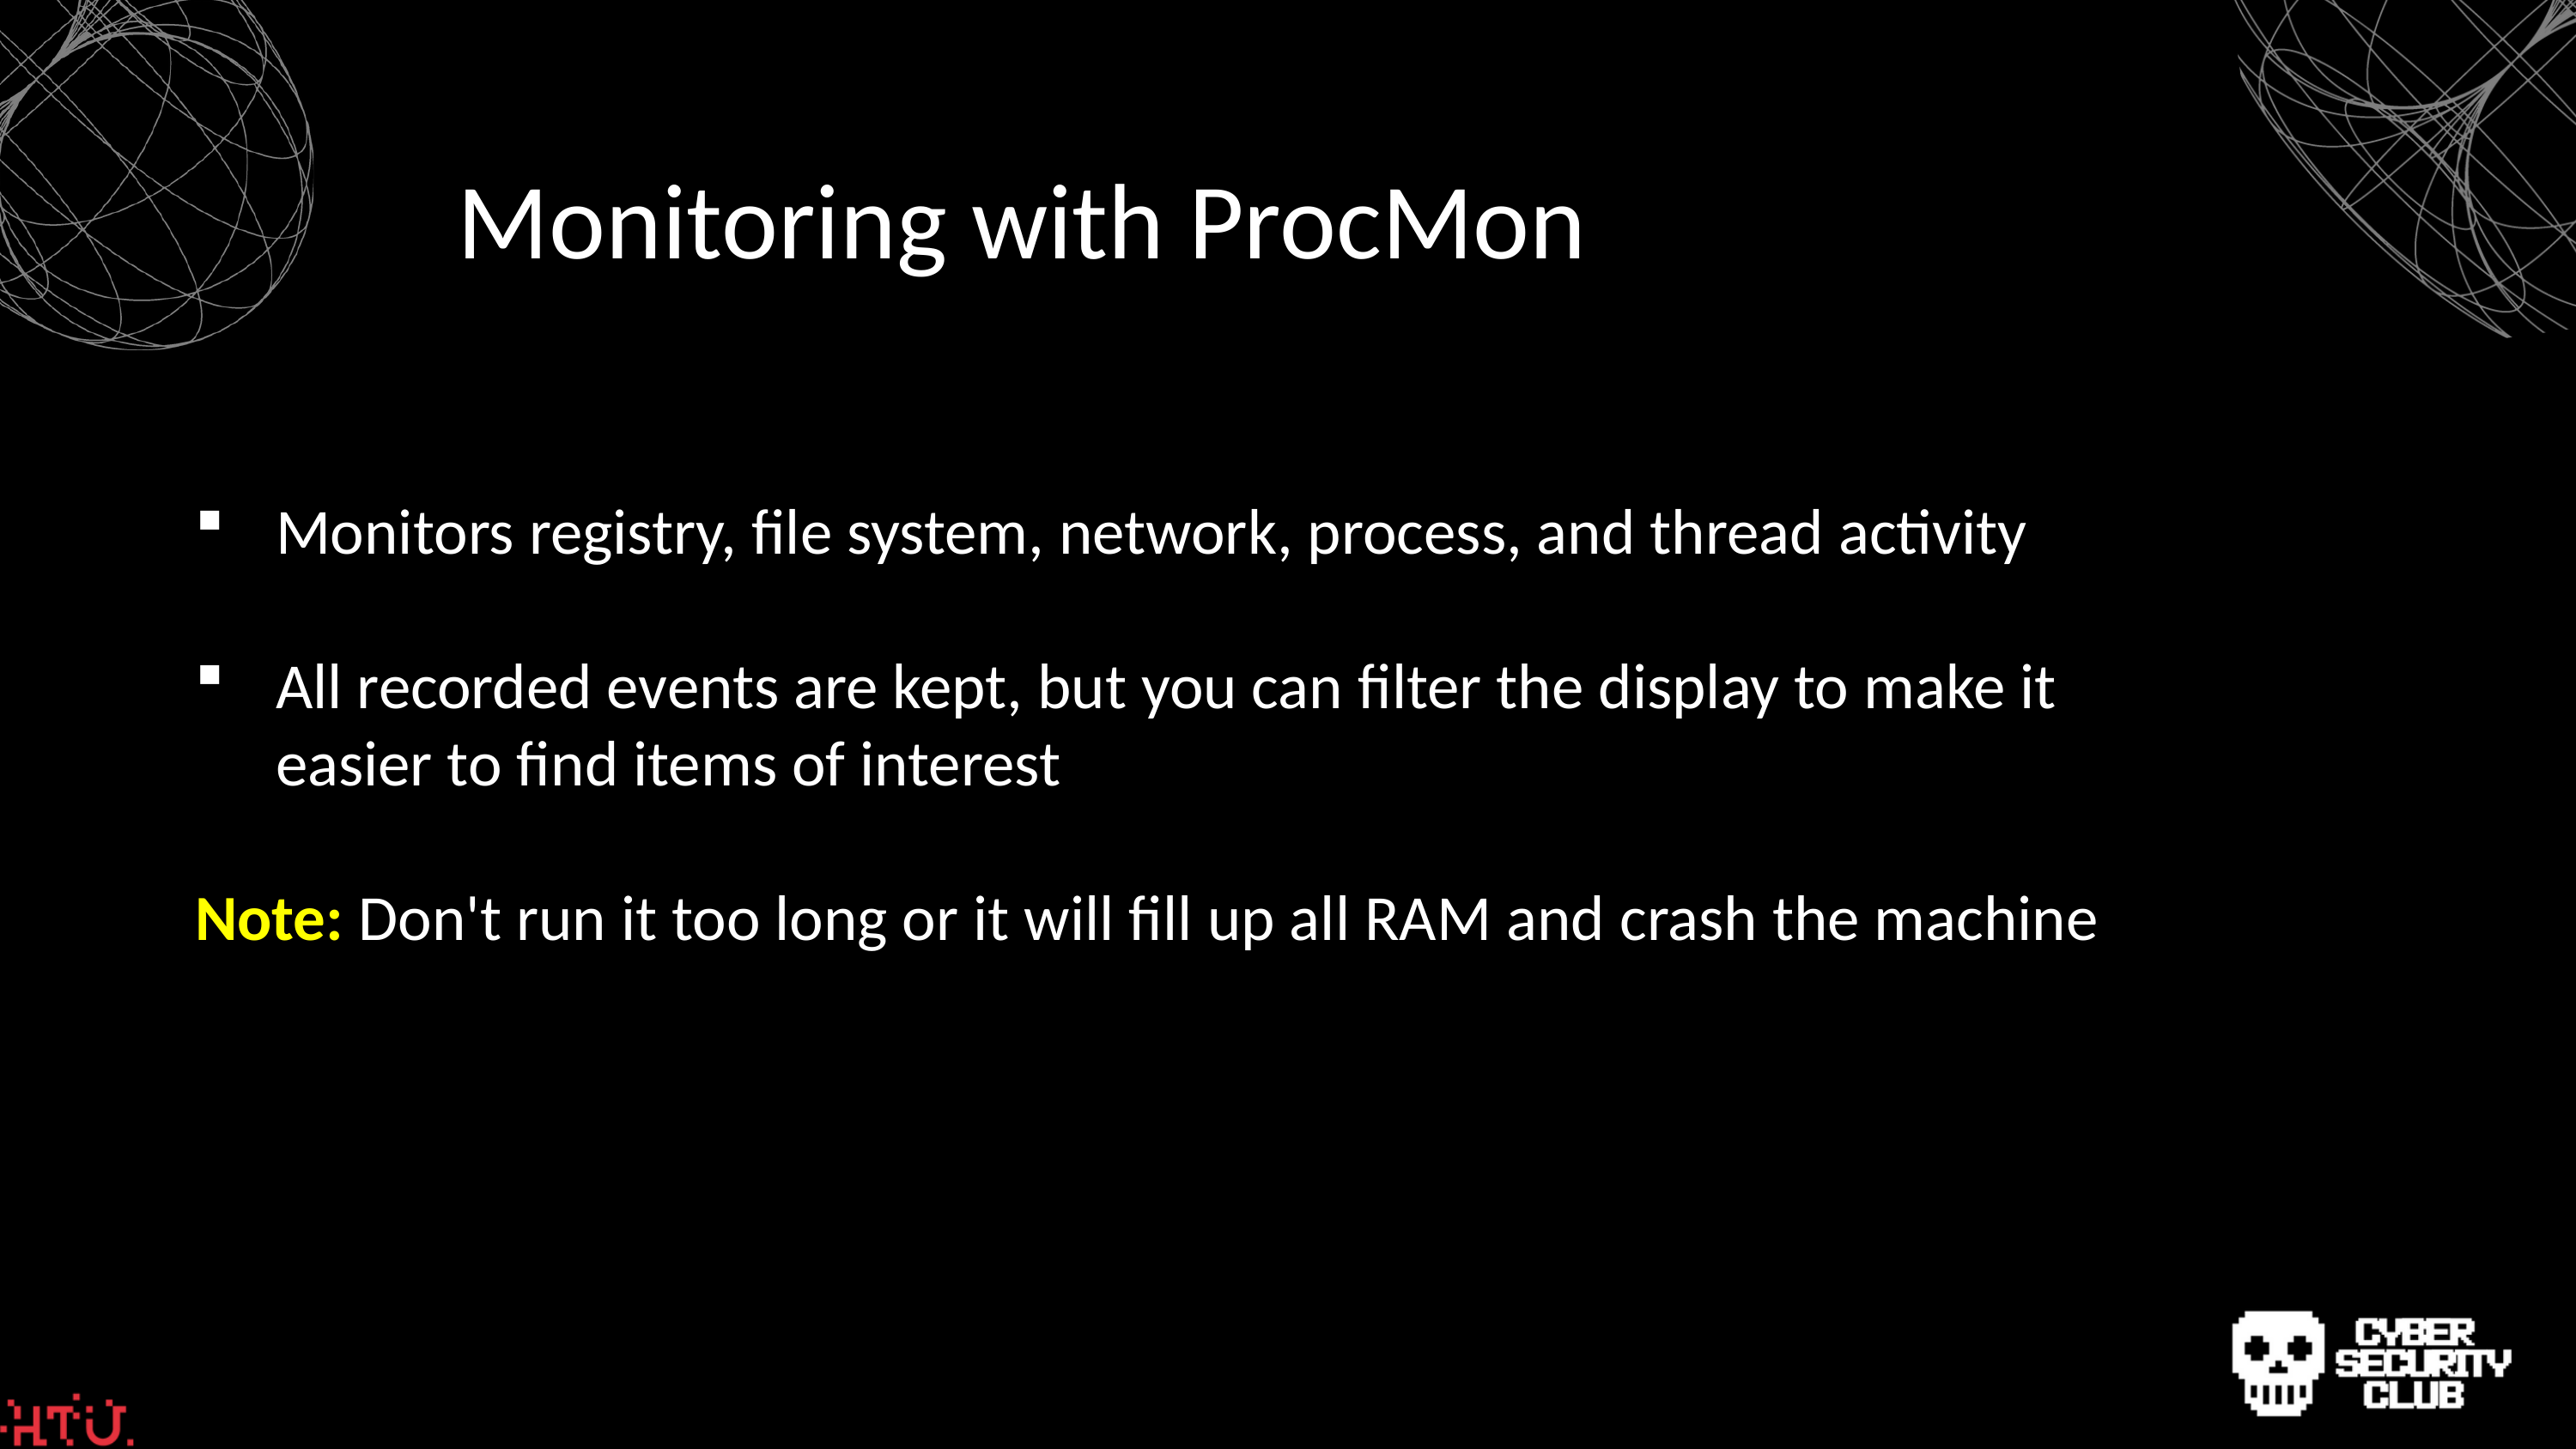

Monitoring with ProcMon
Monitors registry, file system, network, process, and thread activity

All recorded events are kept, but you can filter the display to make it easier to find items of interest

Note: Don't run it too long or it will fill up all RAM and crash the machine